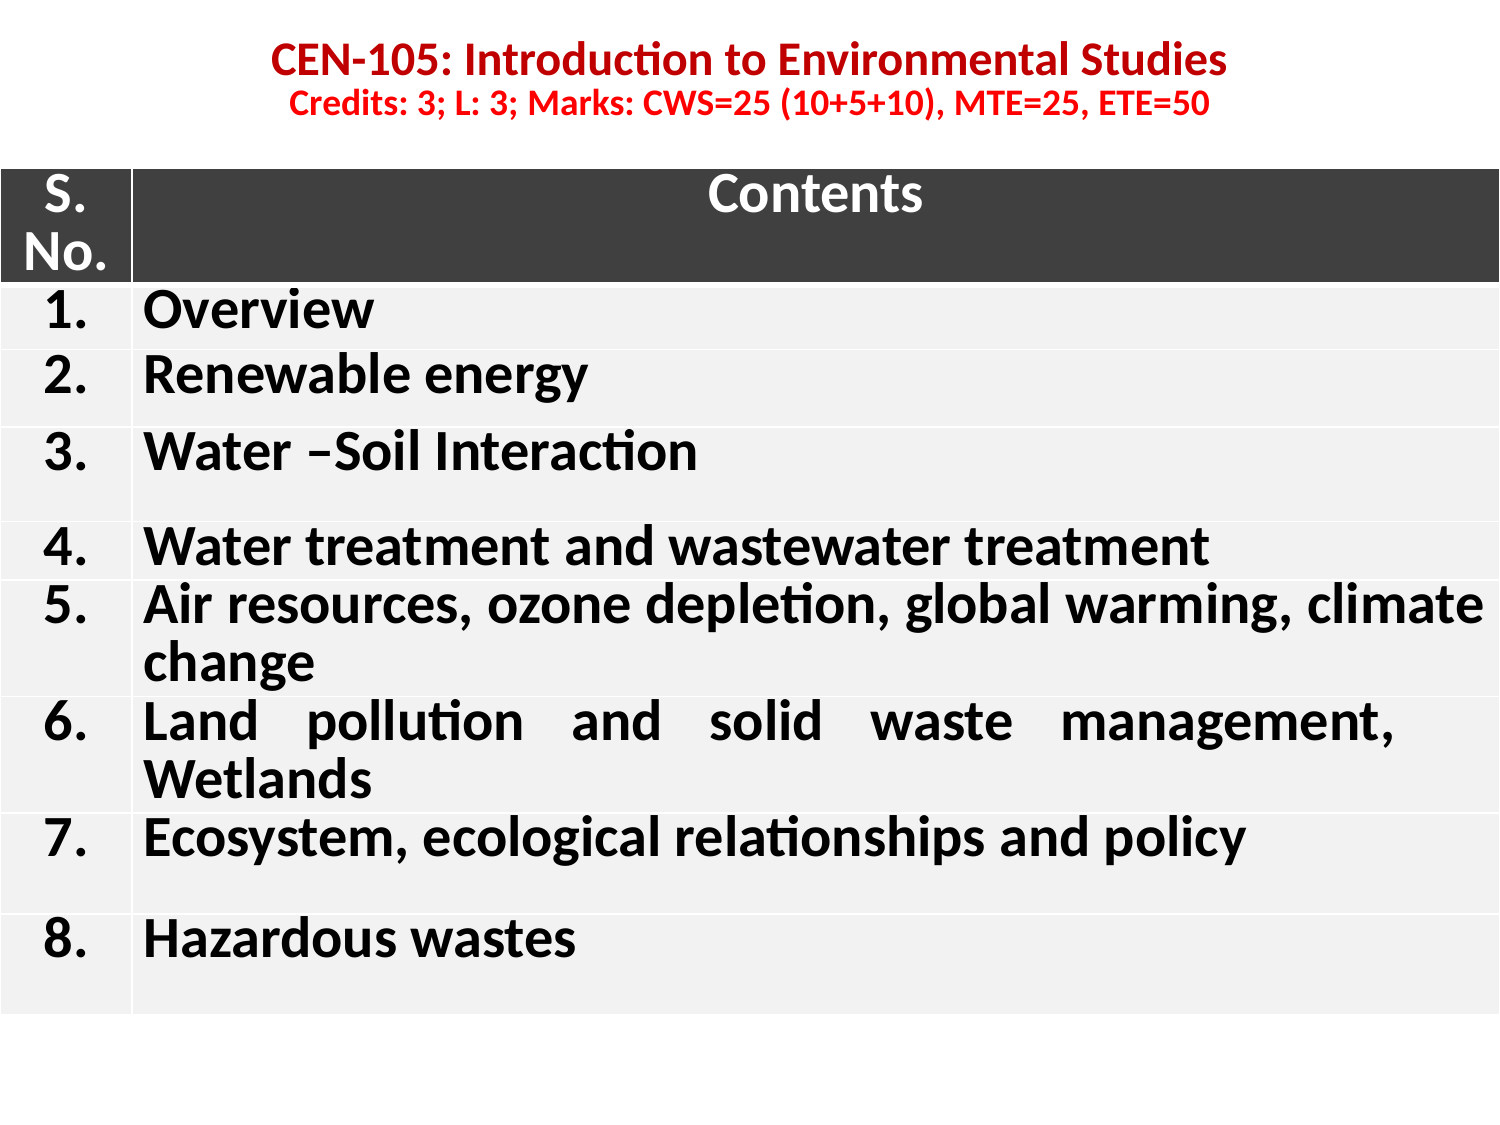

# CEN-105: Introduction to Environmental Studies Credits: 3; L: 3; Marks: CWS=25 (10+5+10), MTE=25, ETE=50
| S. No. | Contents |
| --- | --- |
| 1. | Overview |
| 2. | Renewable energy |
| 3. | Water –Soil Interaction |
| 4. | Water treatment and wastewater treatment |
| 5. | Air resources, ozone depletion, global warming, climate change |
| 6. | Land pollution and solid waste management, Wetlands |
| 7. | Ecosystem, ecological relationships and policy |
| 8. | Hazardous wastes |